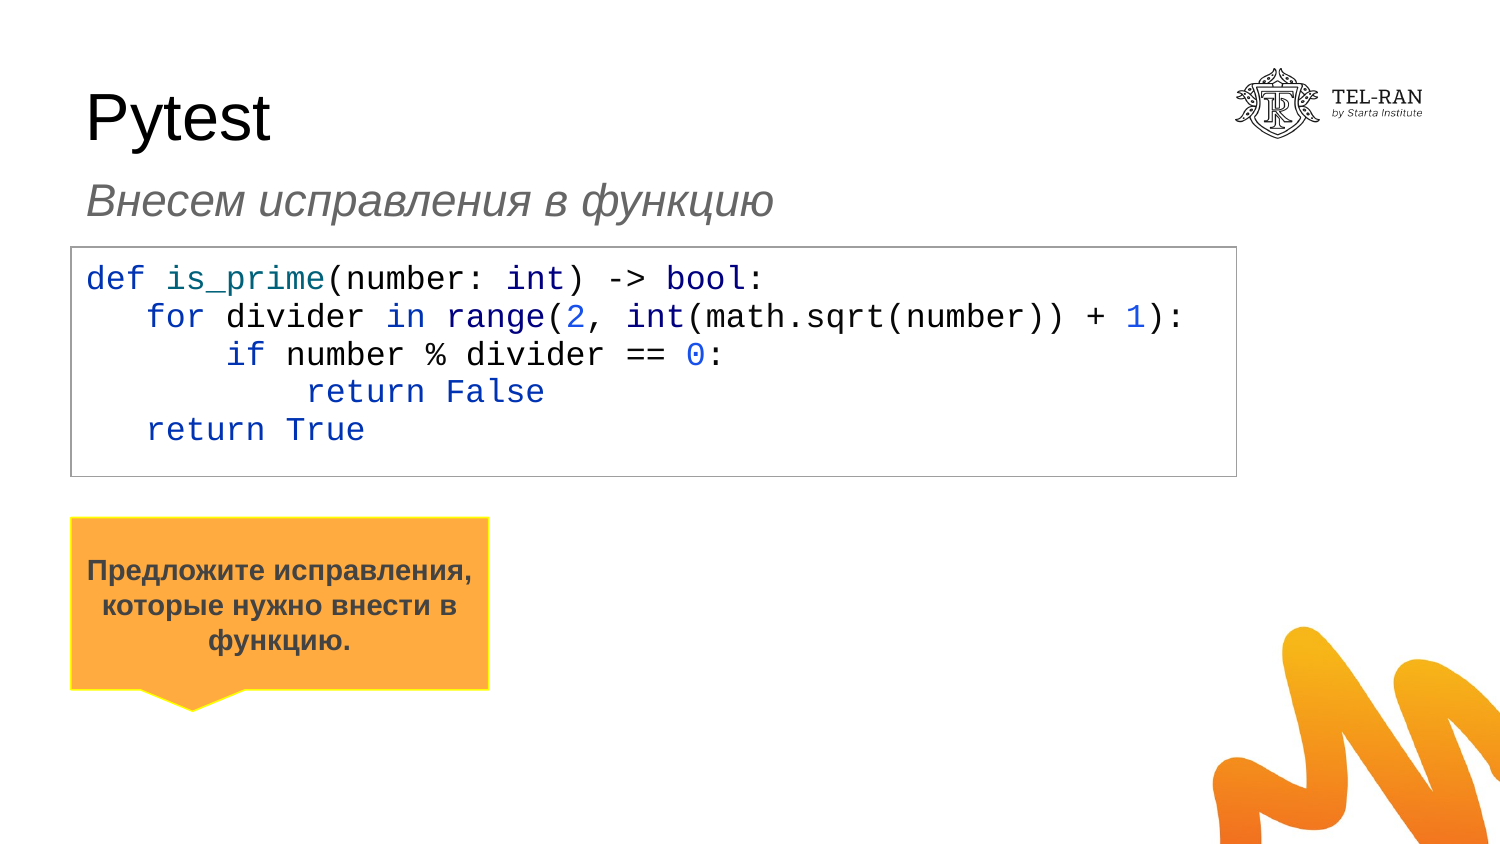

# Pytest

Внесем исправления в функцию
| def is\_prime(number: int) -> bool: for divider in range(2, int(math.sqrt(number)) + 1): if number % divider == 0: return False return True |
| --- |
Предложите исправления, которые нужно внести в функцию.